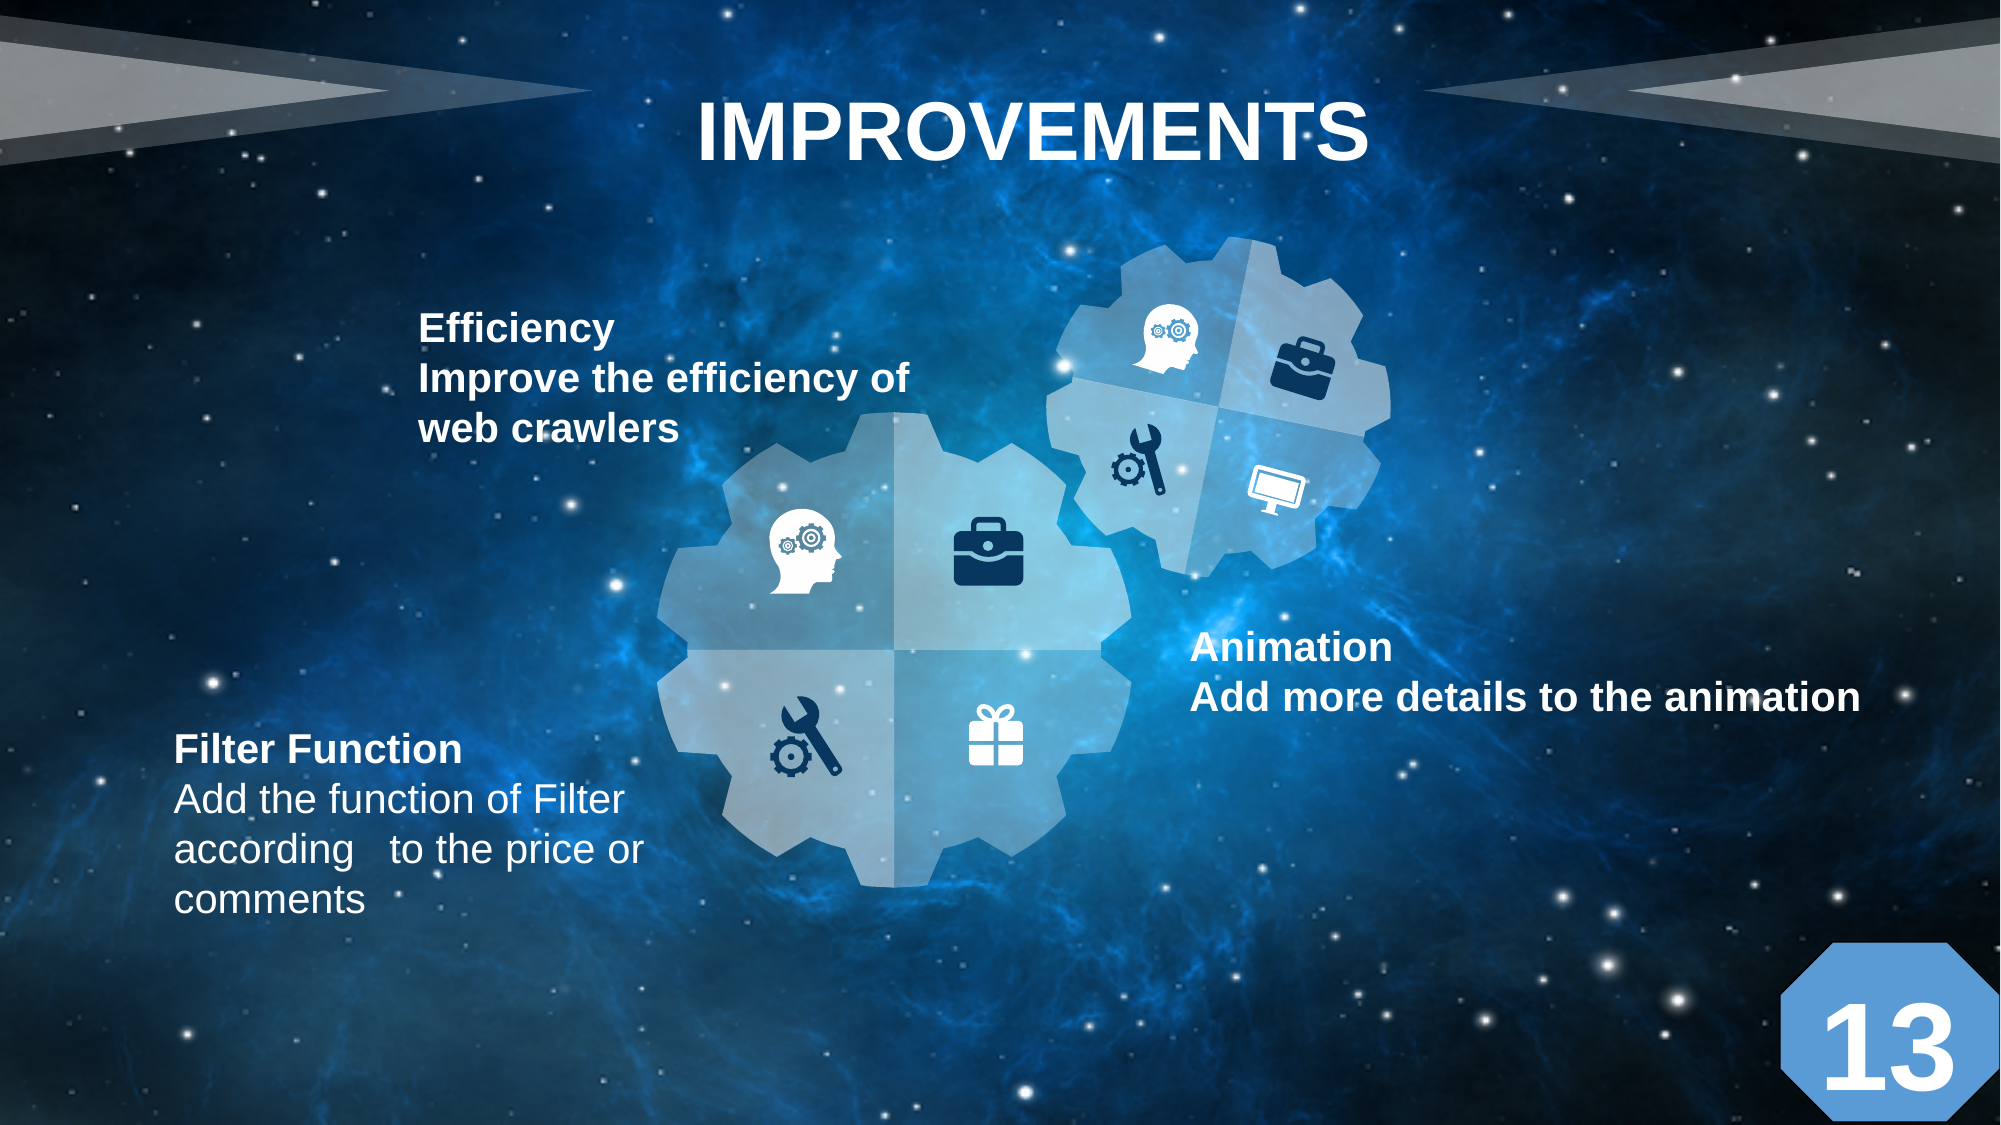

IMPROVEMENTS

Efficiency
Improve the efficiency of web crawlers

Animation
Add more details to the animation

Filter Function
Add the function of Filter according   to the price or comments

13